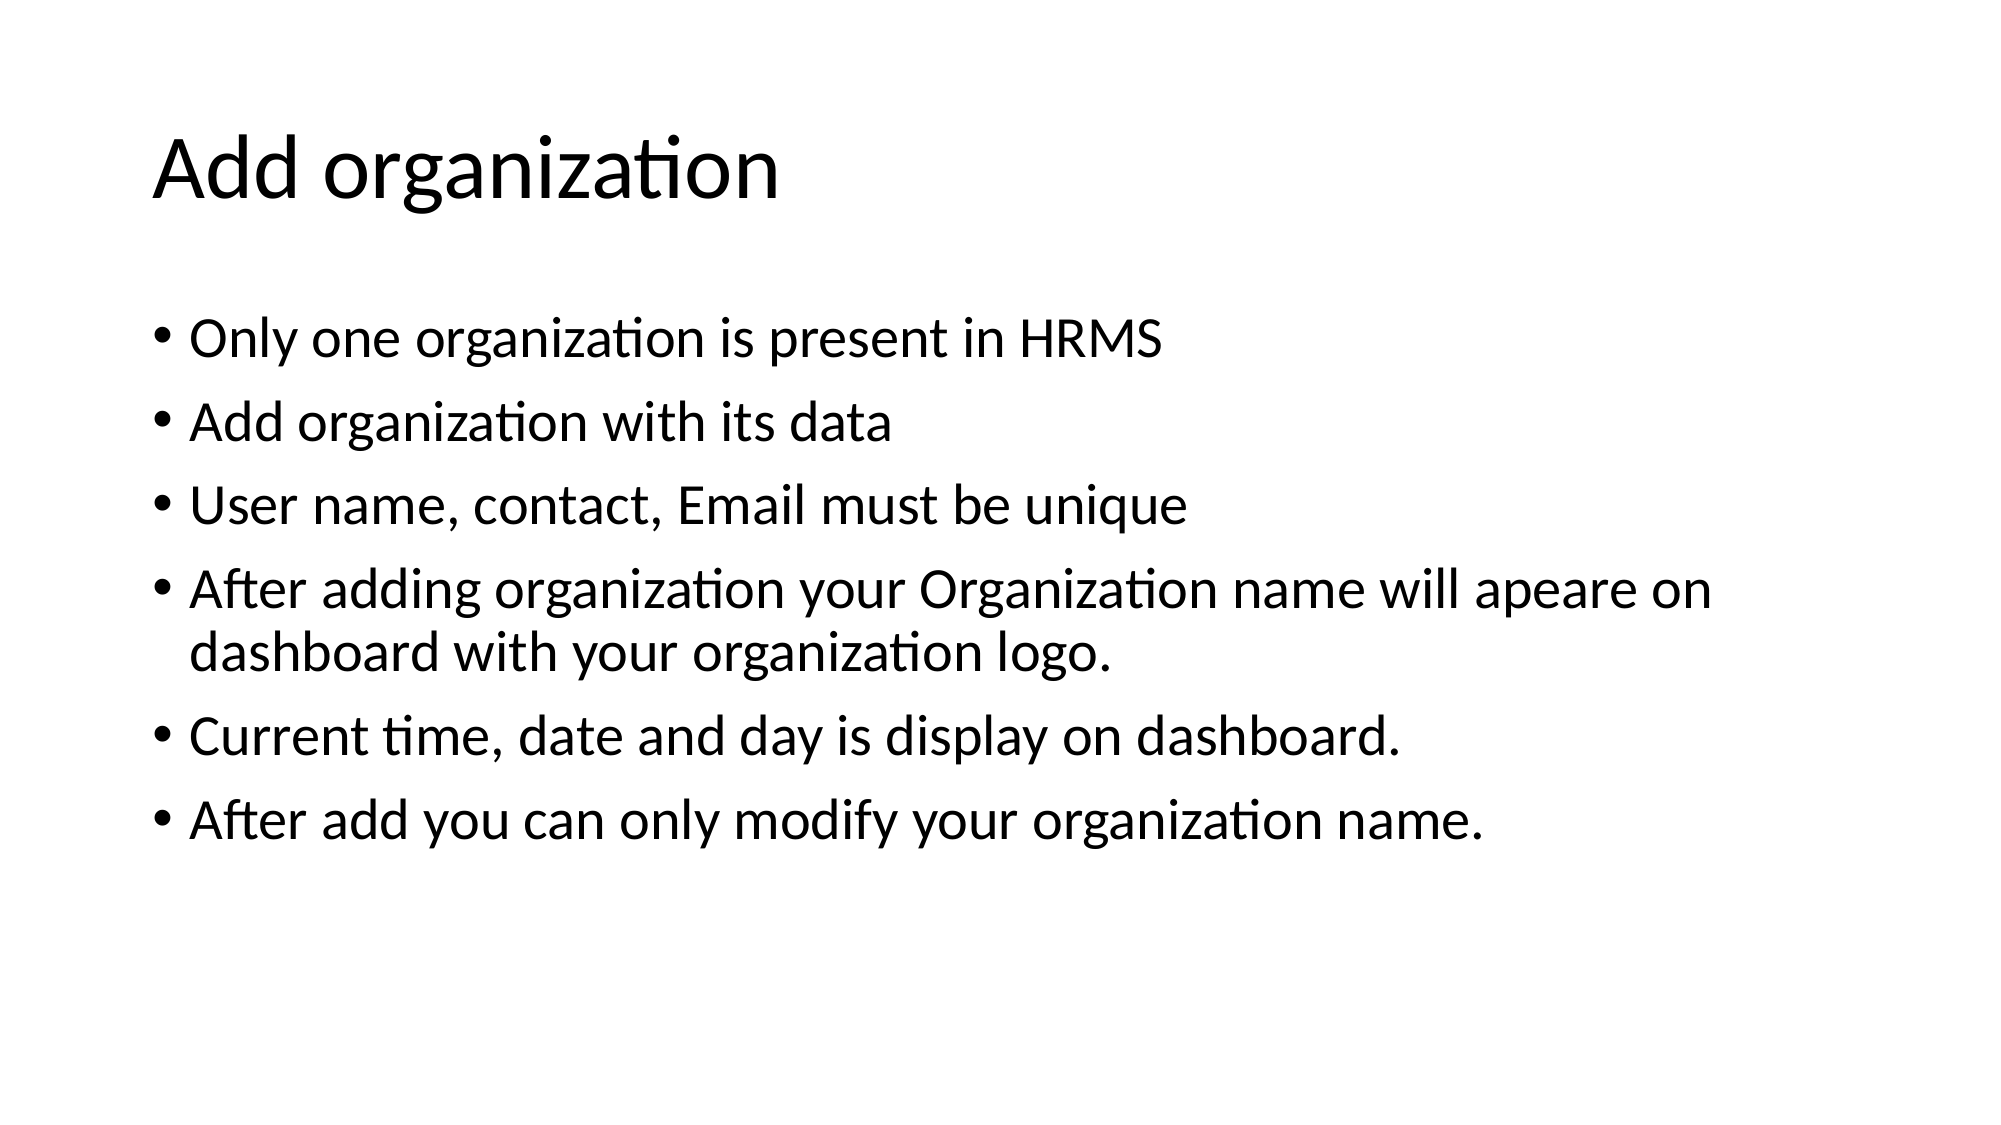

# Add organization
Only one organization is present in HRMS
Add organization with its data
User name, contact, Email must be unique
After adding organization your Organization name will apeare on dashboard with your organization logo.
Current time, date and day is display on dashboard.
After add you can only modify your organization name.